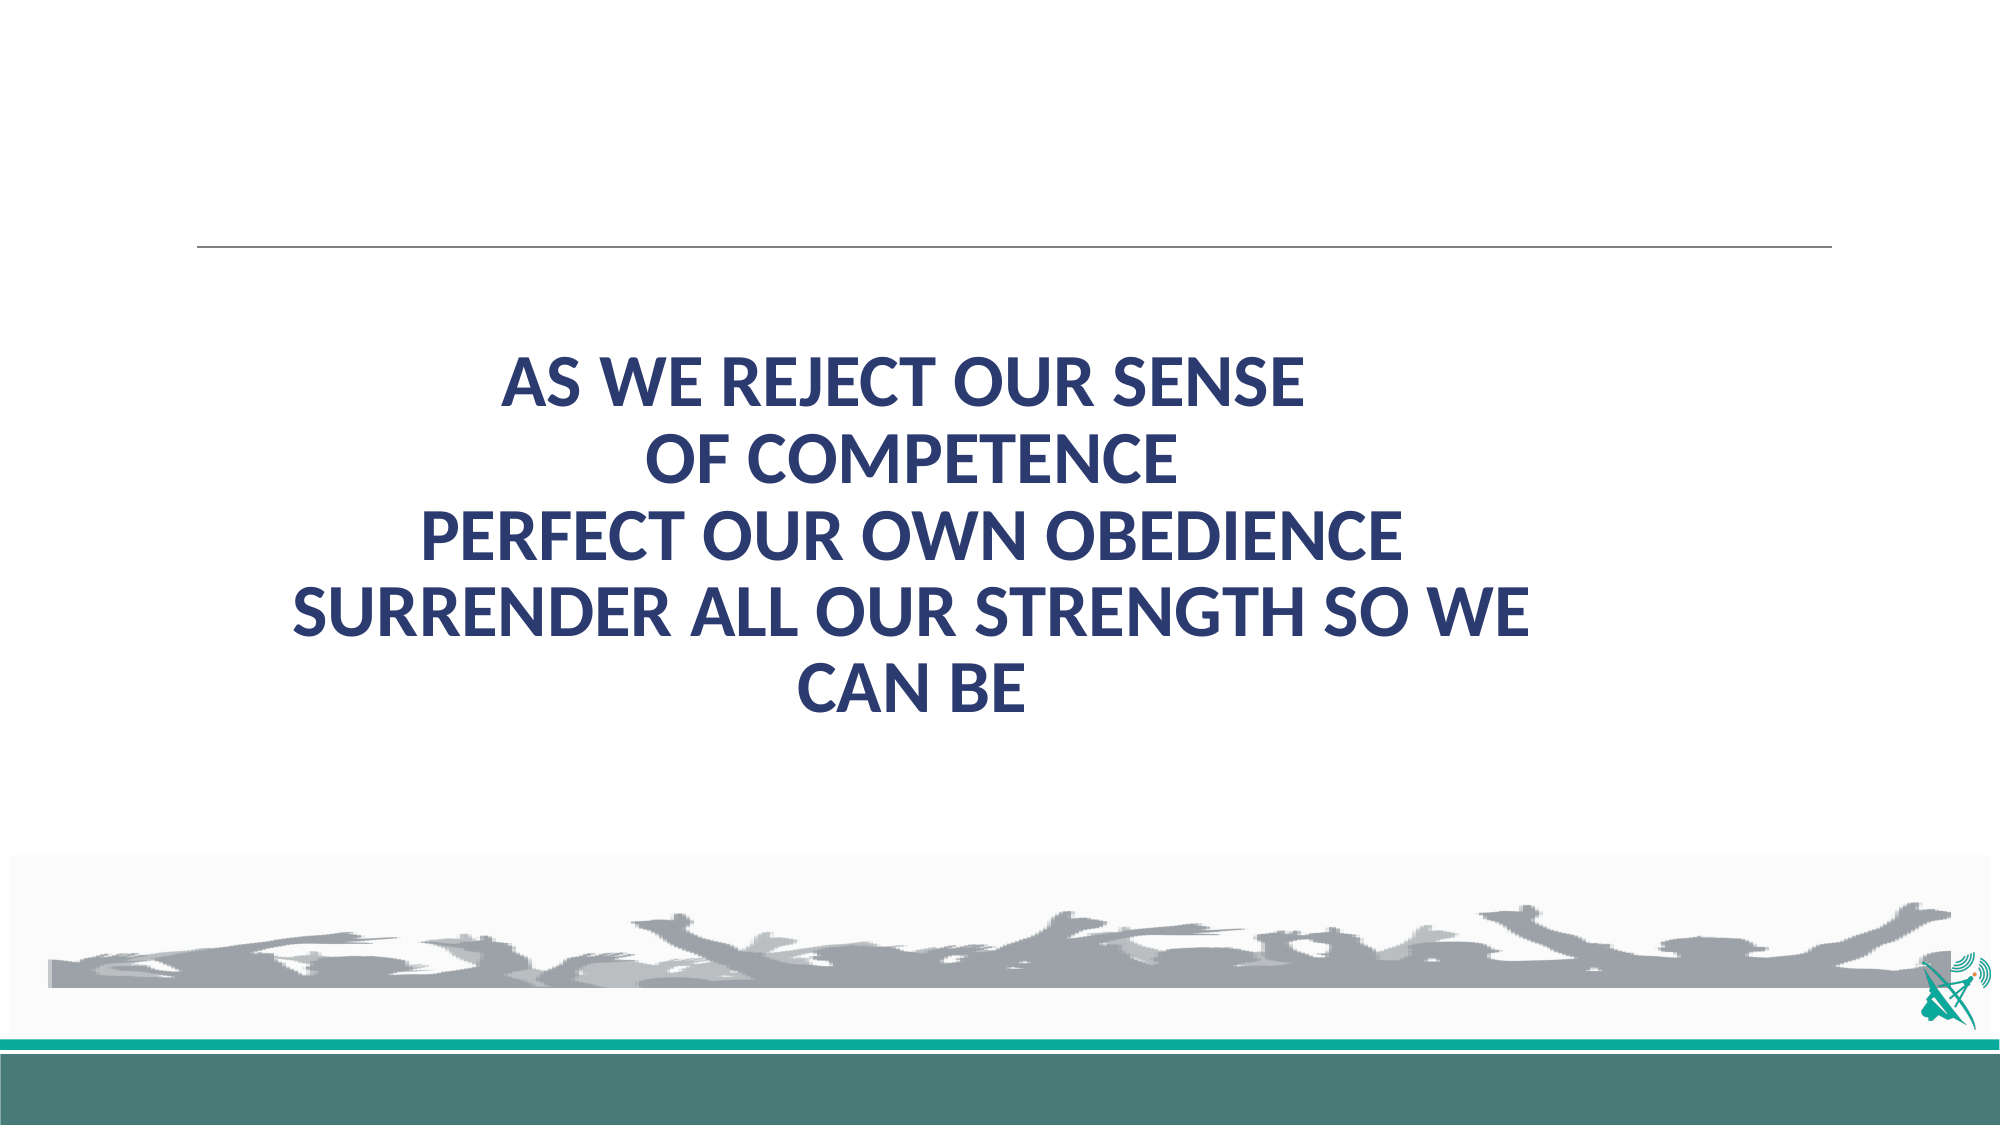

# AS WE REJECT OUR SENSE OF COMPETENCE PERFECT OUR OWN OBEDIENCE SURRENDER ALL OUR STRENGTH SO WE CAN BE